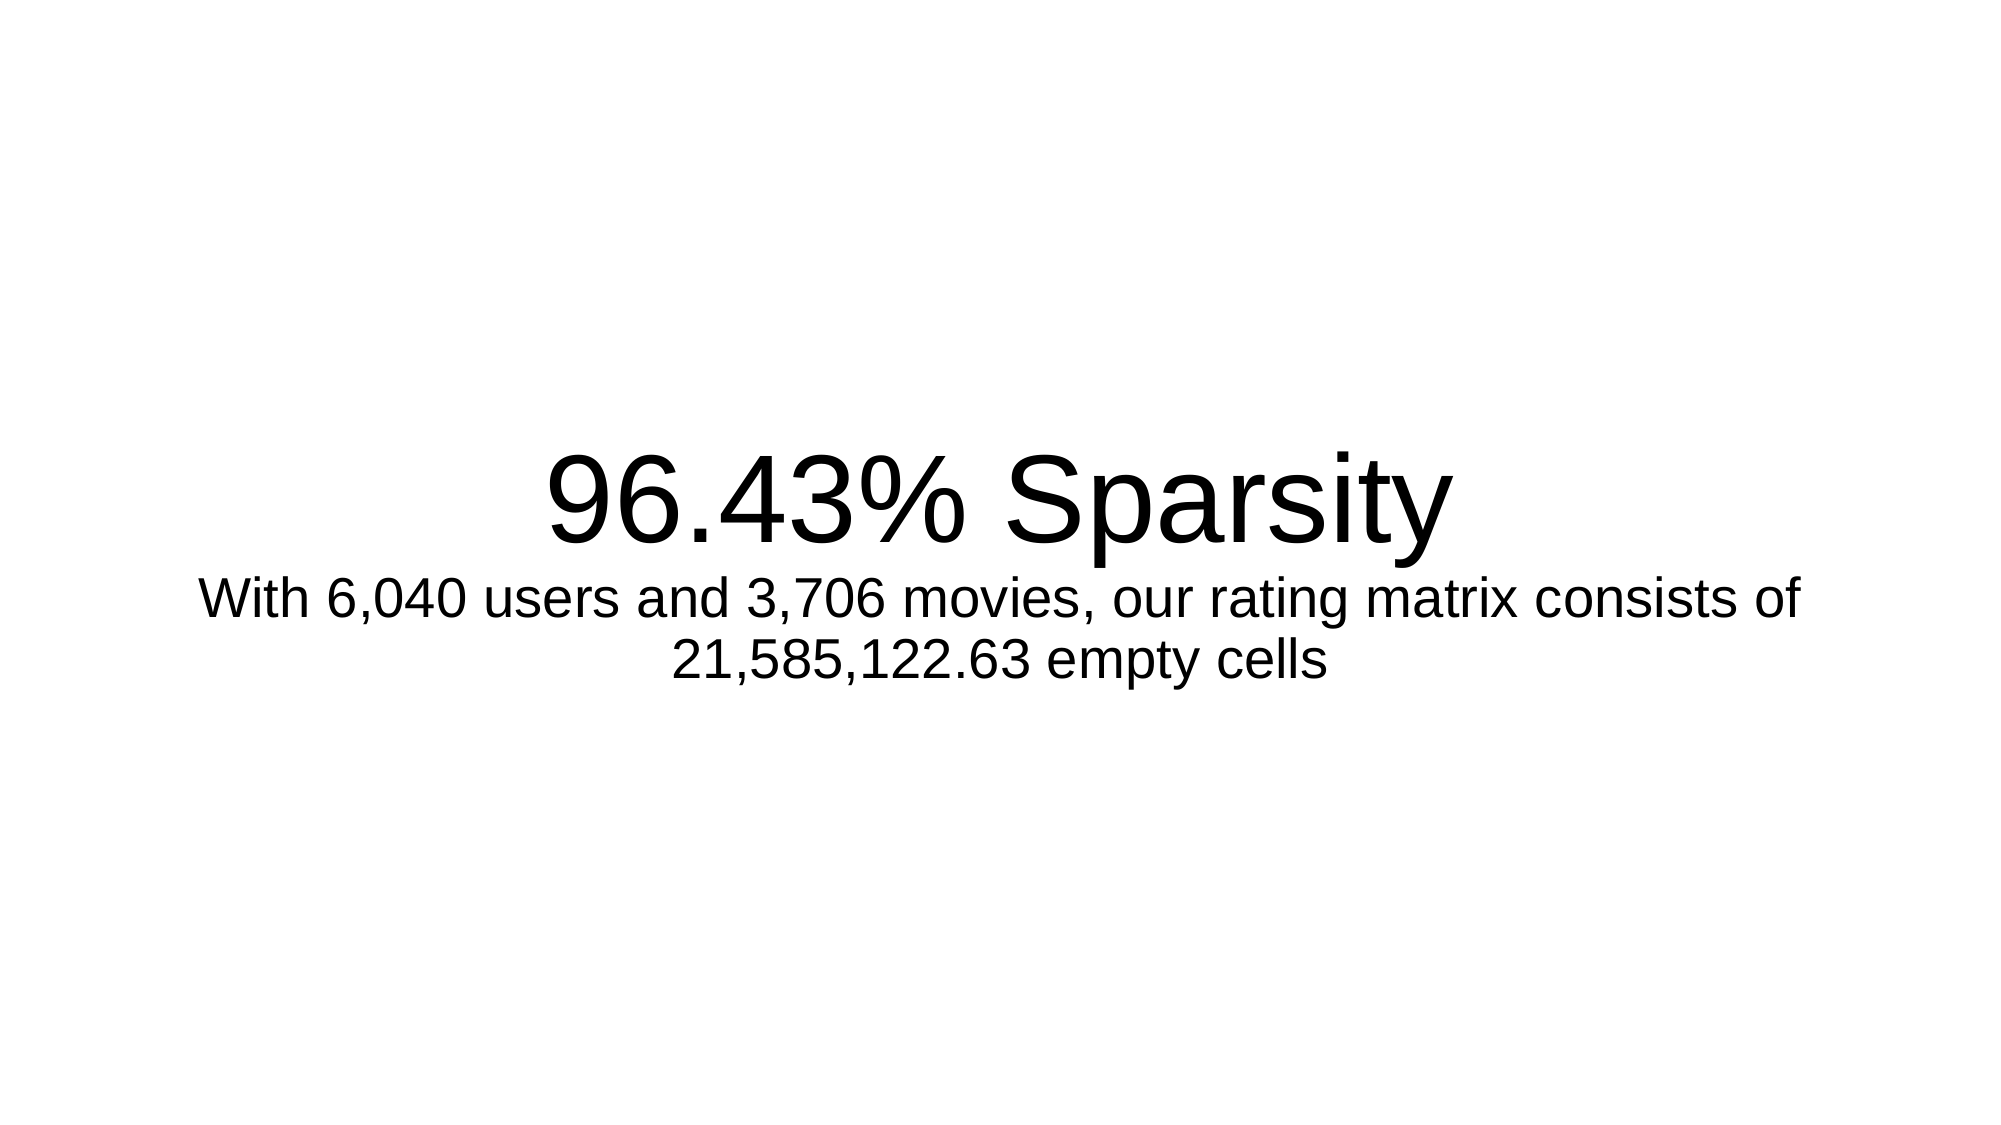

# 96.43% Sparsity With 6,040 users and 3,706 movies, our rating matrix consists of 21,585,122.63 empty cells